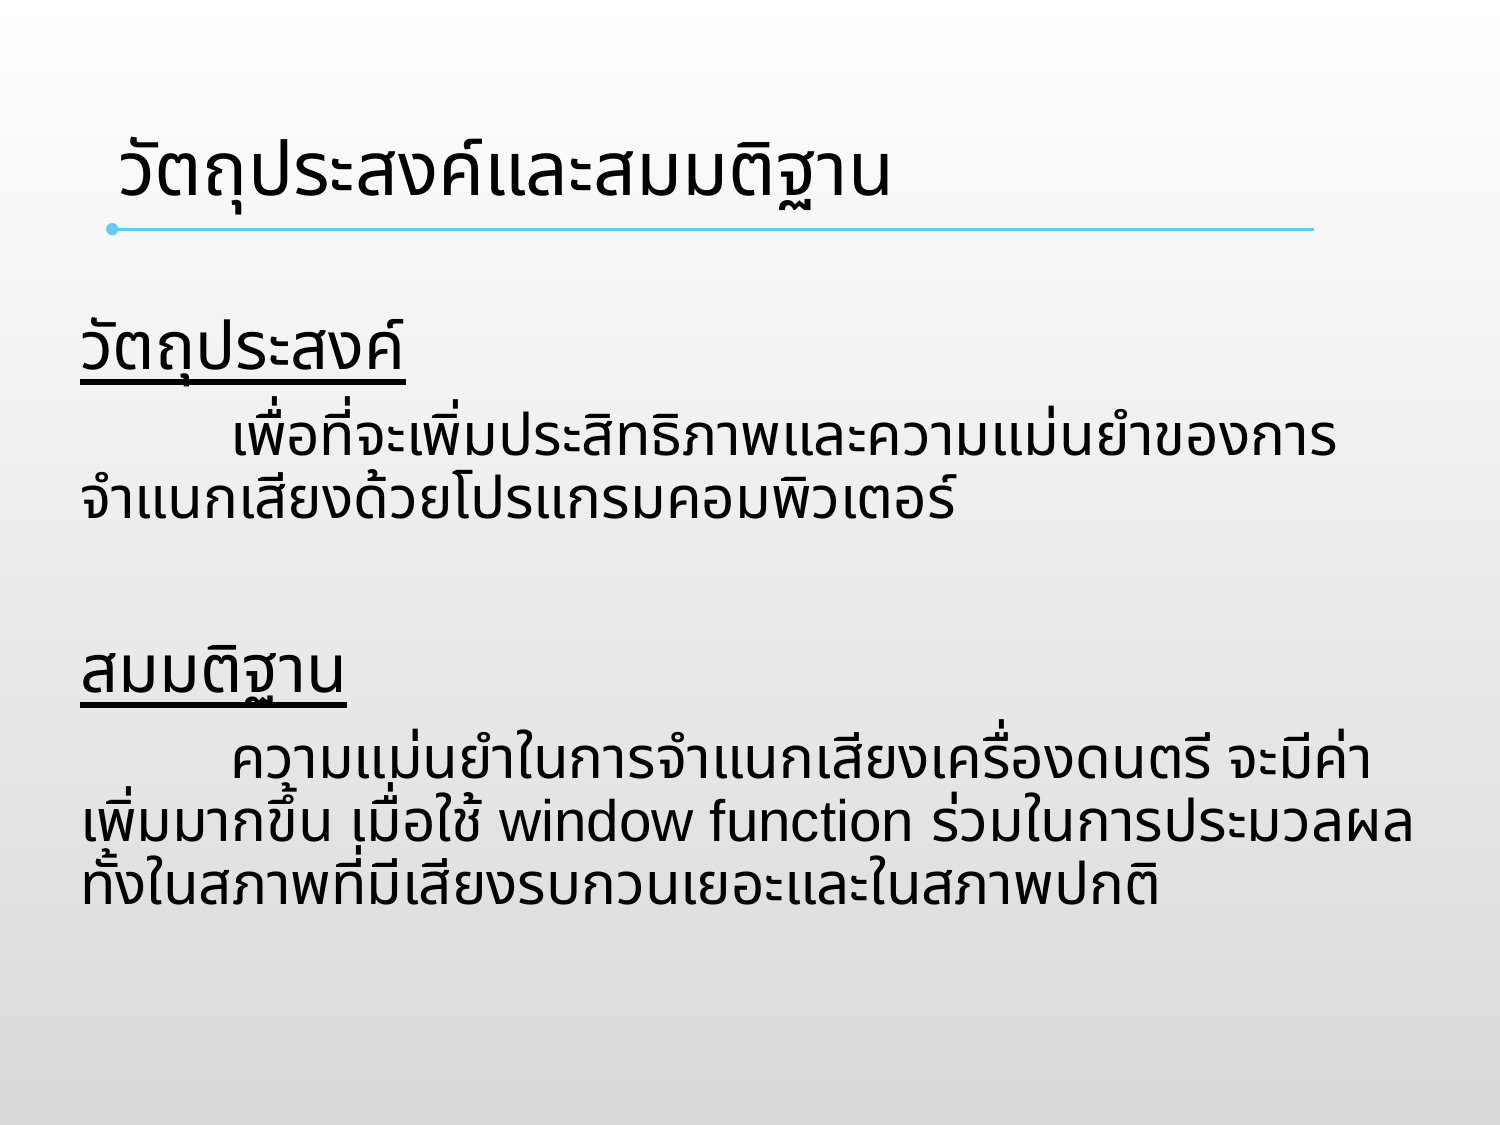

# วัตถุประสงค์และสมมติฐาน
วัตถุประสงค์
	เพื่อที่จะเพิ่มประสิทธิภาพและความแม่นยำของการจำแนกเสียงด้วยโปรแกรมคอมพิวเตอร์

สมมติฐาน
	ความแม่นยำในการจำแนกเสียงเครื่องดนตรี จะมีค่าเพิ่มมากขึ้น เมื่อใช้ window function ร่วมในการประมวลผล ทั้งในสภาพที่มีเสียงรบกวนเยอะและในสภาพปกติ